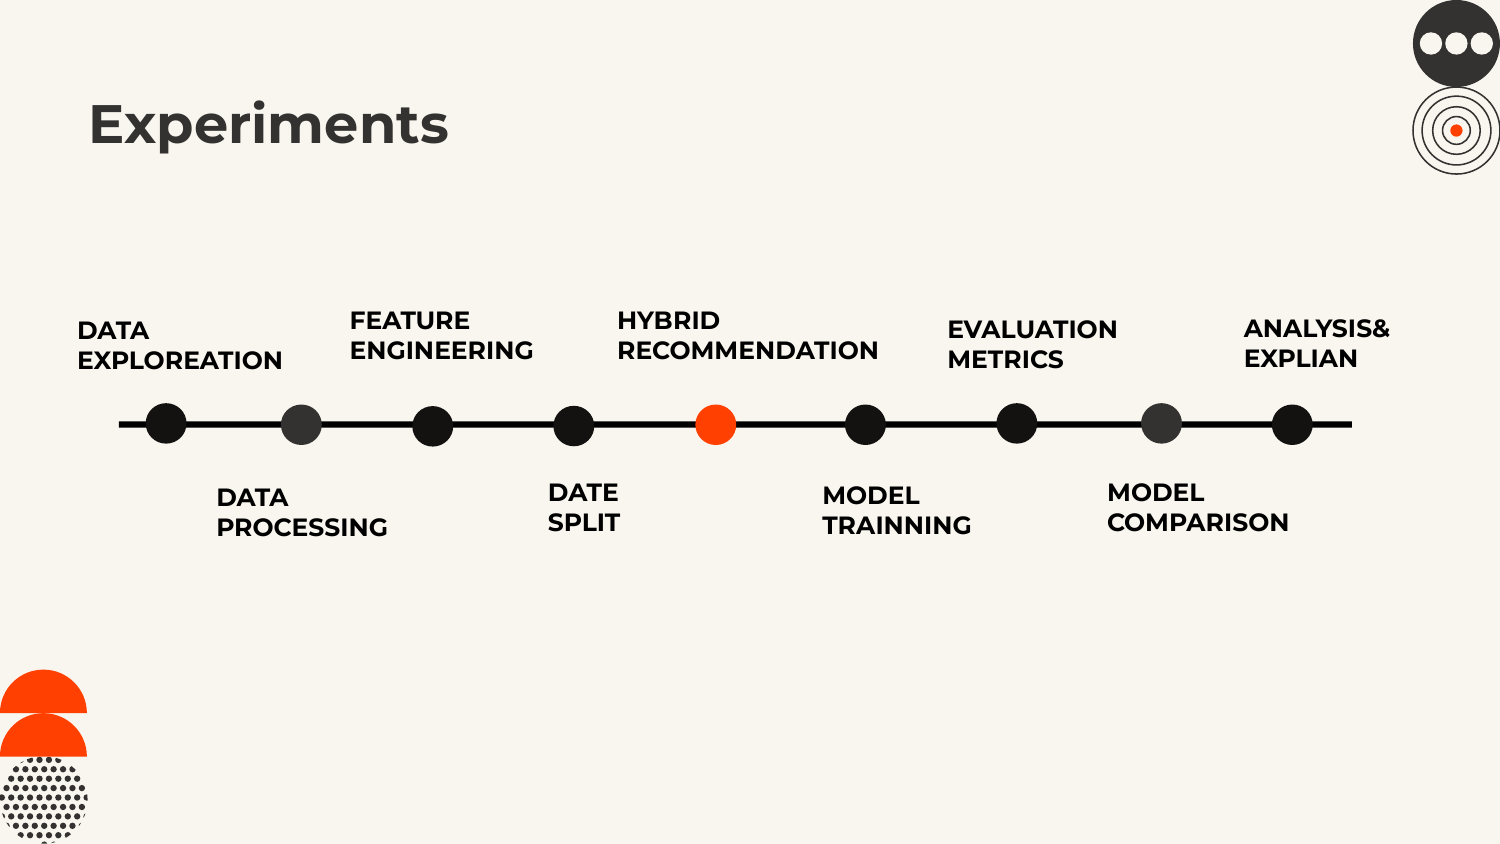

# Experiments

HYBRID RECOMMENDATION
FEATURE ENGINEERING
ANALYSIS& EXPLIAN
EVALUATION METRICS
DATA
EXPLOREATION
MODEL COMPARISON
DATE
SPLIT
MODEL TRAINNING
DATA
PROCESSING